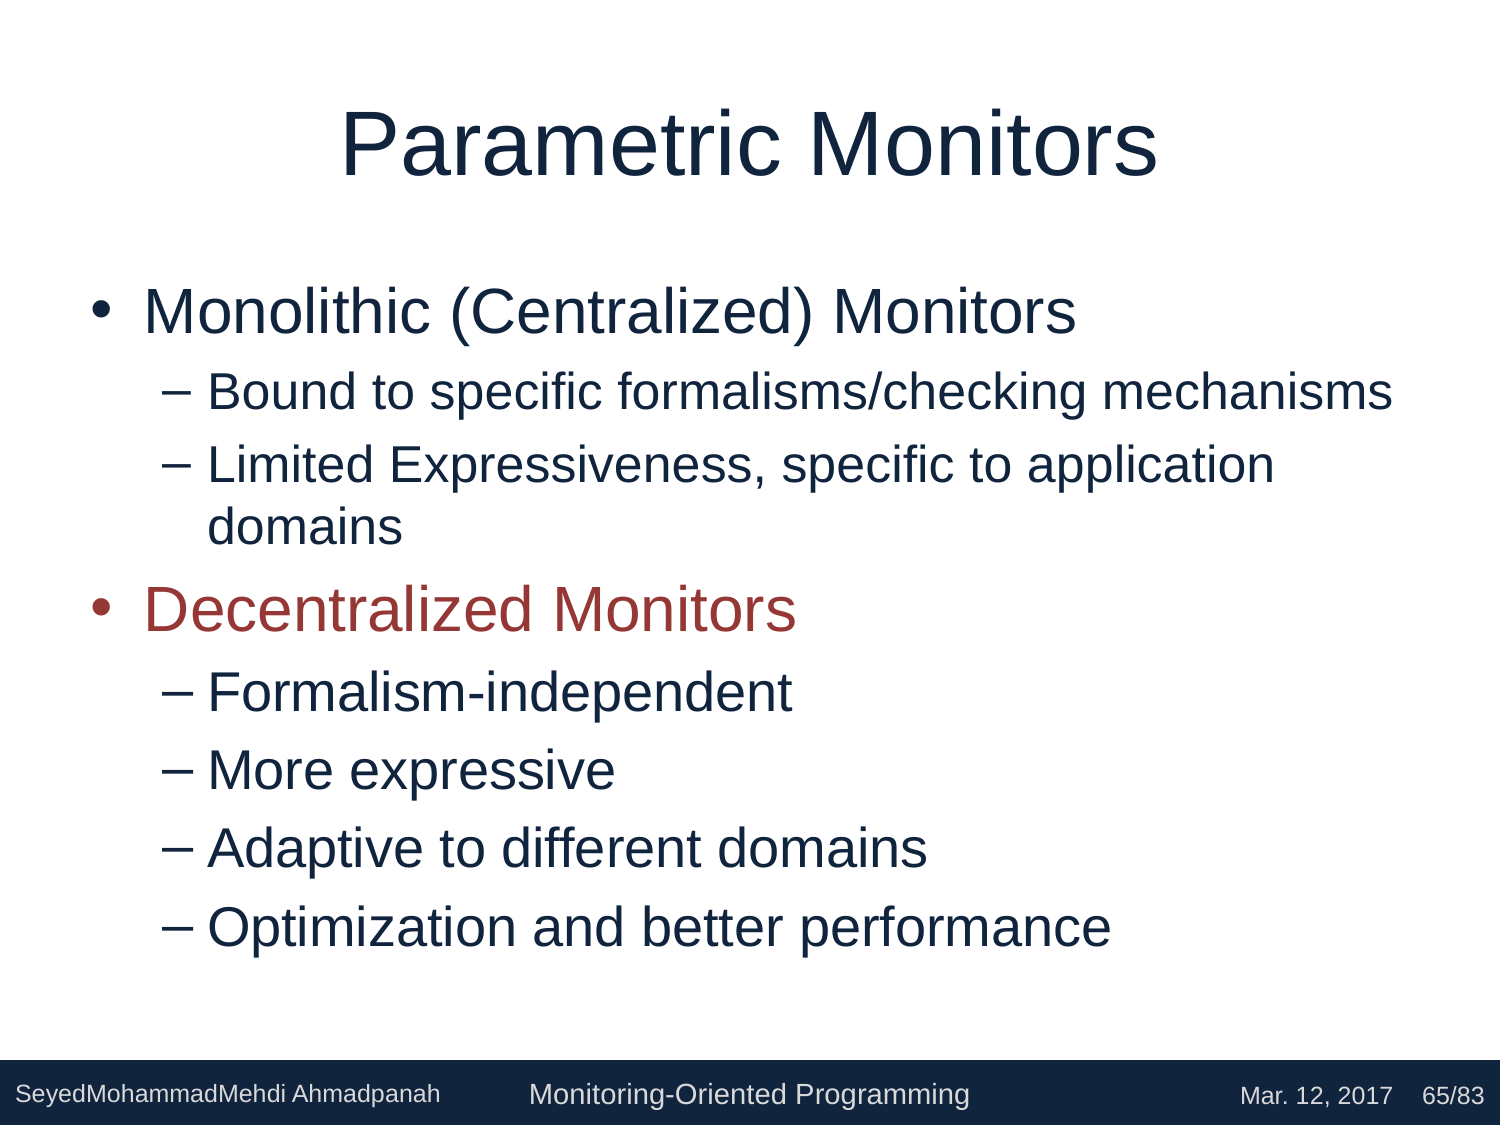

# Parametric Monitors
Monolithic (Centralized) Monitors
Bound to specific formalisms/checking mechanisms
Limited Expressiveness, specific to application domains
Decentralized Monitors
Formalism-independent
More expressive
Adaptive to different domains
Optimization and better performance